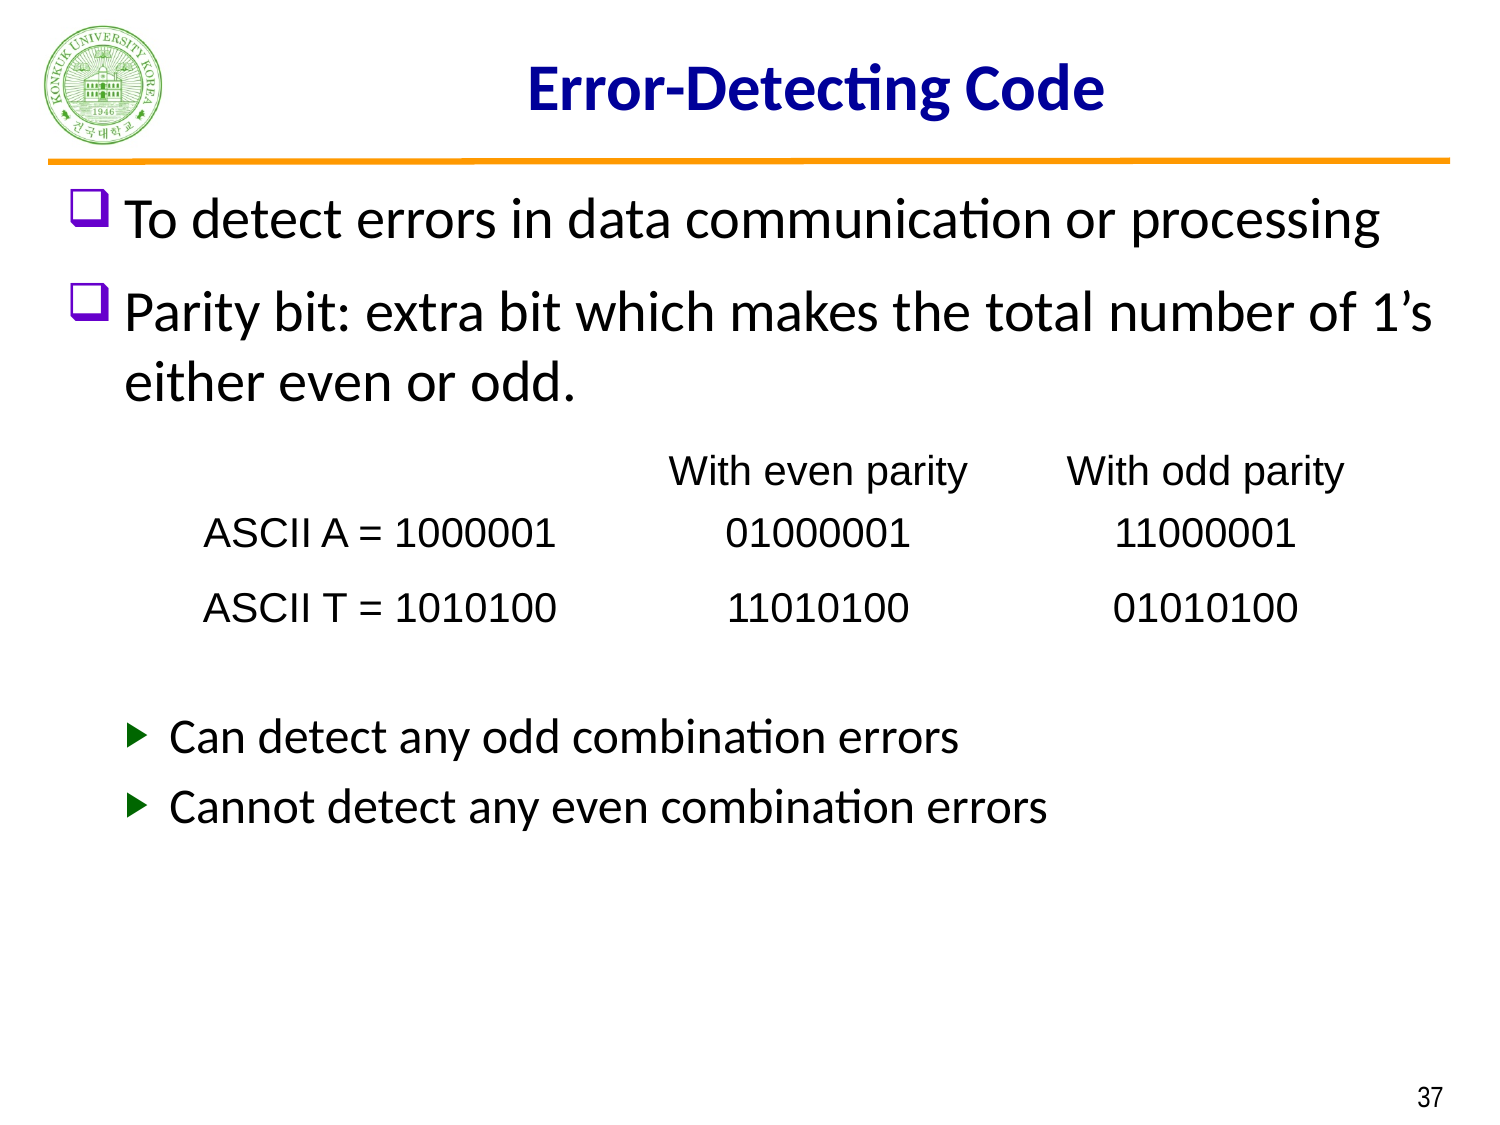

# Error-Detecting Code
To detect errors in data communication or processing
Parity bit: extra bit which makes the total number of 1’s either even or odd.

Can detect any odd combination errors
Cannot detect any even combination errors

|  | With even parity | With odd parity |
| --- | --- | --- |
| ASCII A = 1000001 | 01000001 | 11000001 |
| ASCII T = 1010100 | 11010100 | 01010100 |
 37